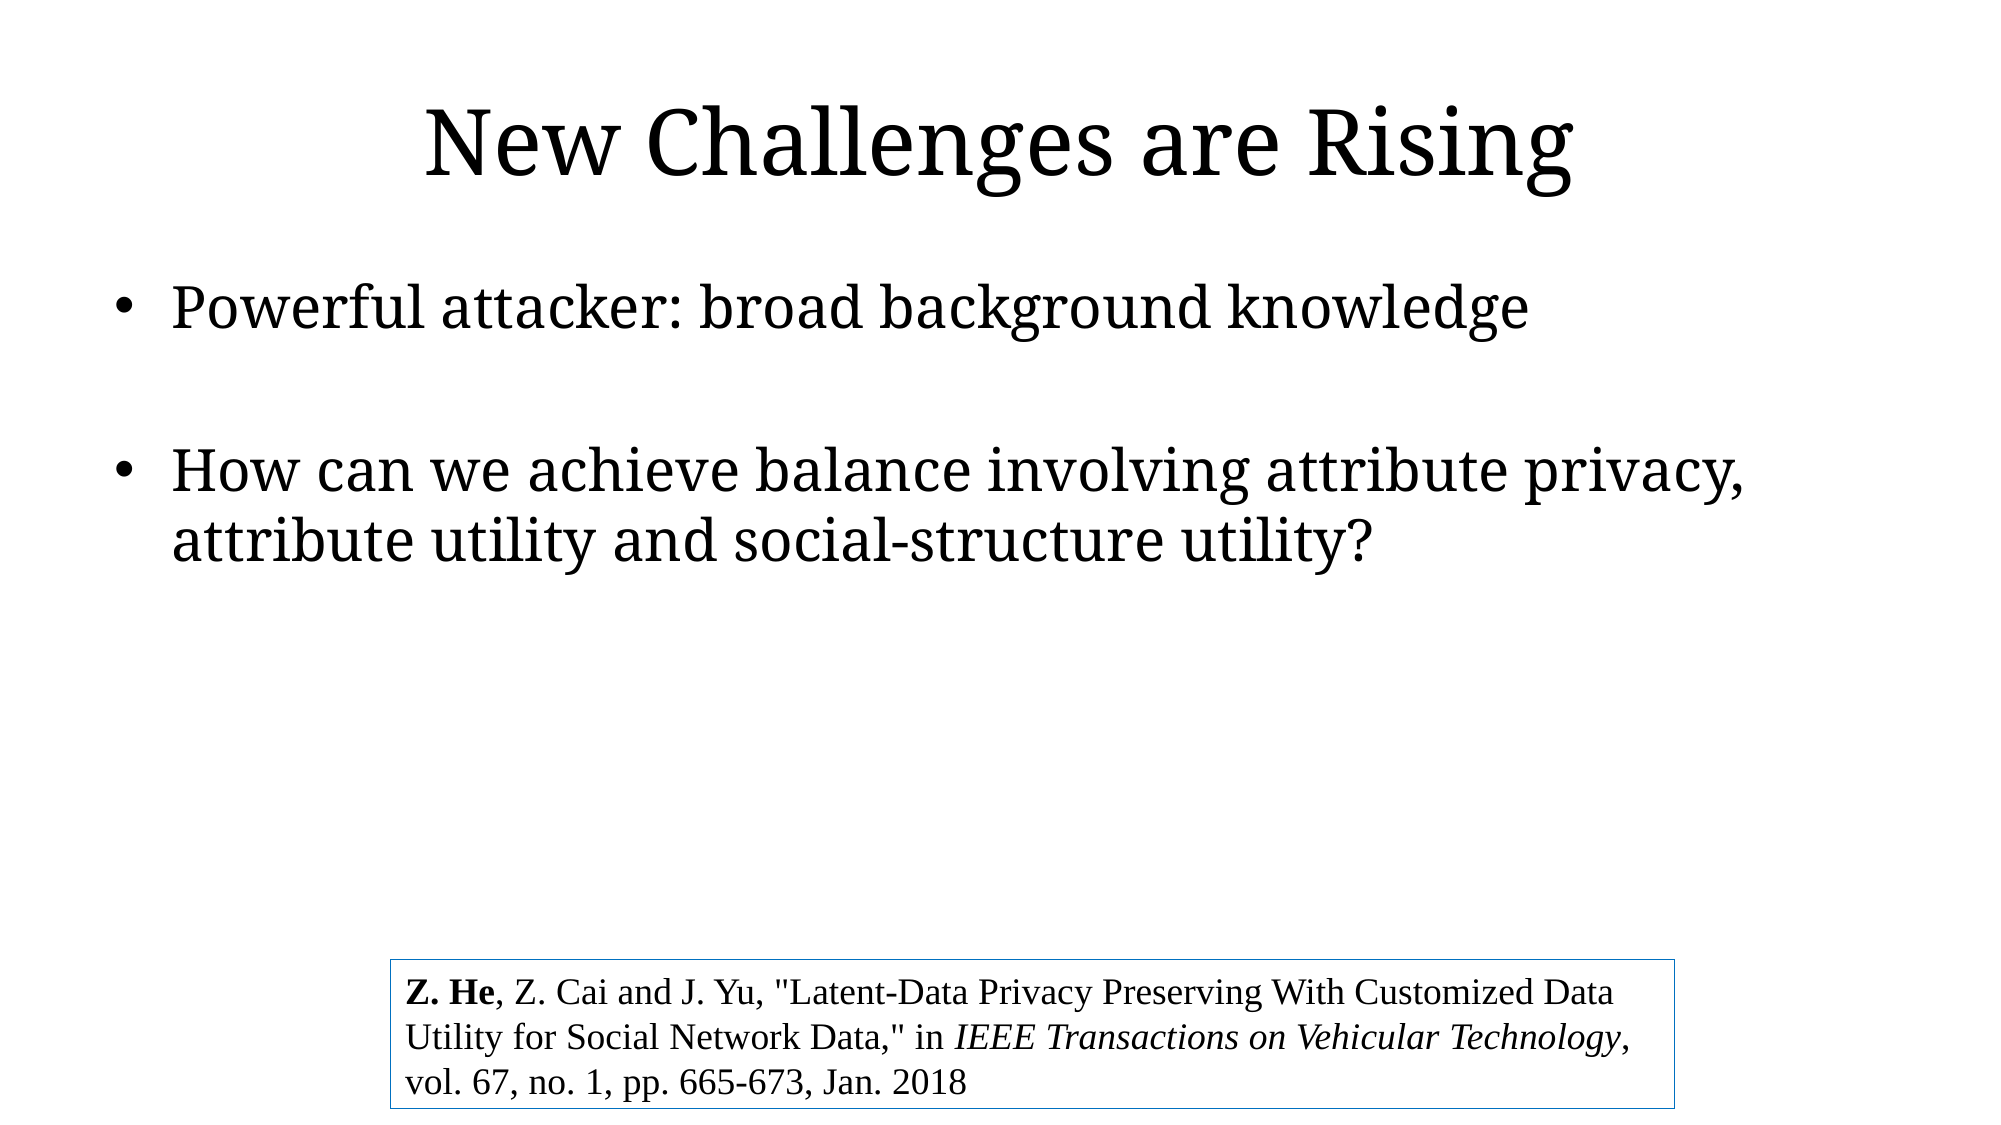

# New Challenges are Rising
Powerful attacker: broad background knowledge

How can we achieve balance involving attribute privacy, attribute utility and social-structure utility?

Z. He, Z. Cai and J. Yu, "Latent-Data Privacy Preserving With Customized Data Utility for Social Network Data," in IEEE Transactions on Vehicular Technology, vol. 67, no. 1, pp. 665-673, Jan. 2018